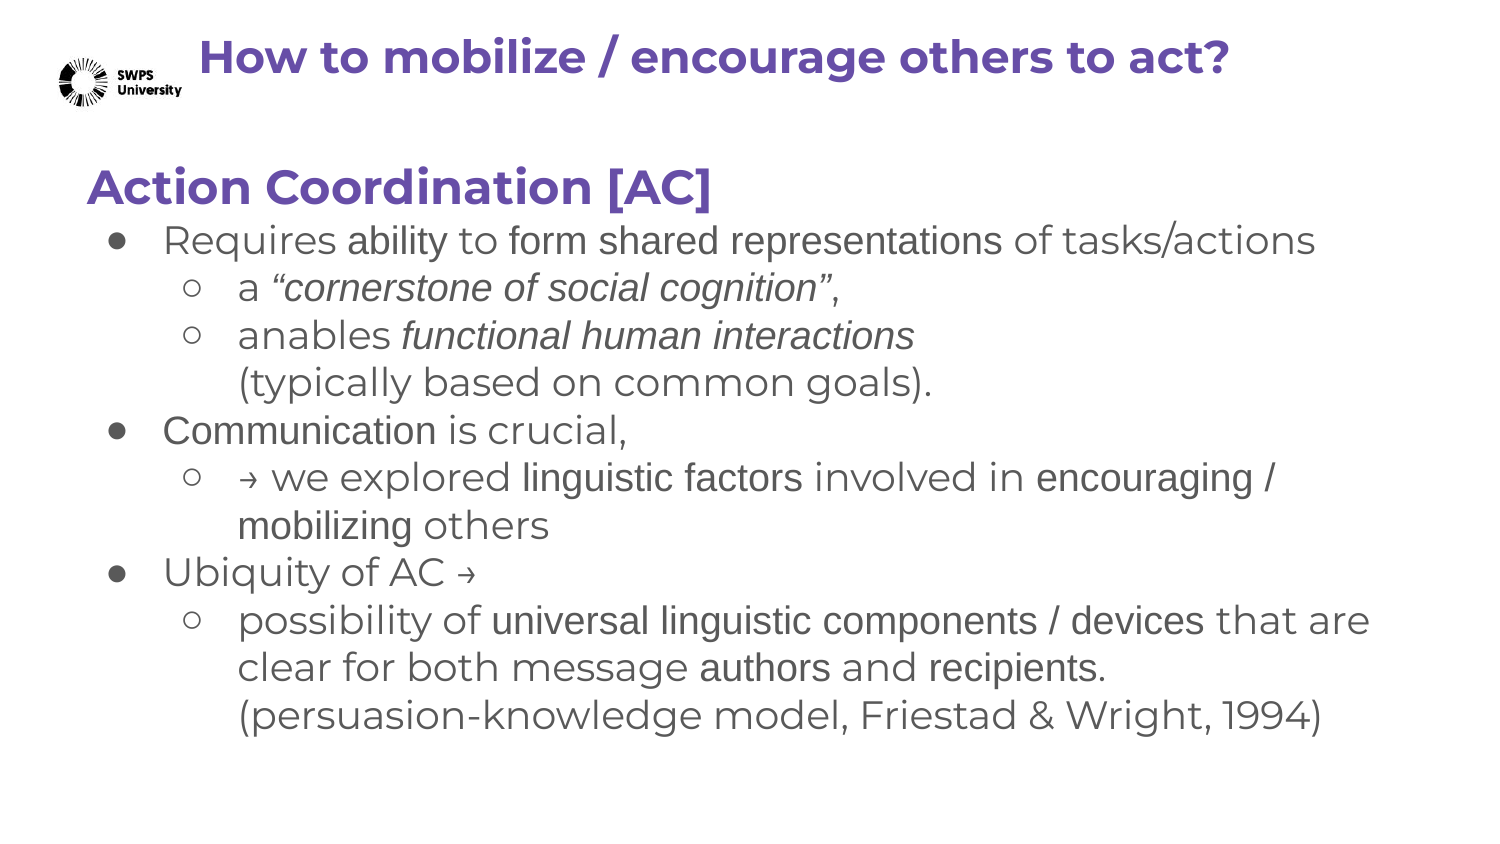

# How to mobilize / encourage others to act?
Action Coordination [AC]
Requires ability to form shared representations of tasks/actions
a “cornerstone of social cognition”,
anables functional human interactions
(typically based on common goals).
Communication is crucial,
→ we explored linguistic factors involved in encouraging / mobilizing others
Ubiquity of AC →
possibility of universal linguistic components / devices that are clear for both message authors and recipients.
(persuasion-knowledge model, Friestad & Wright, 1994)